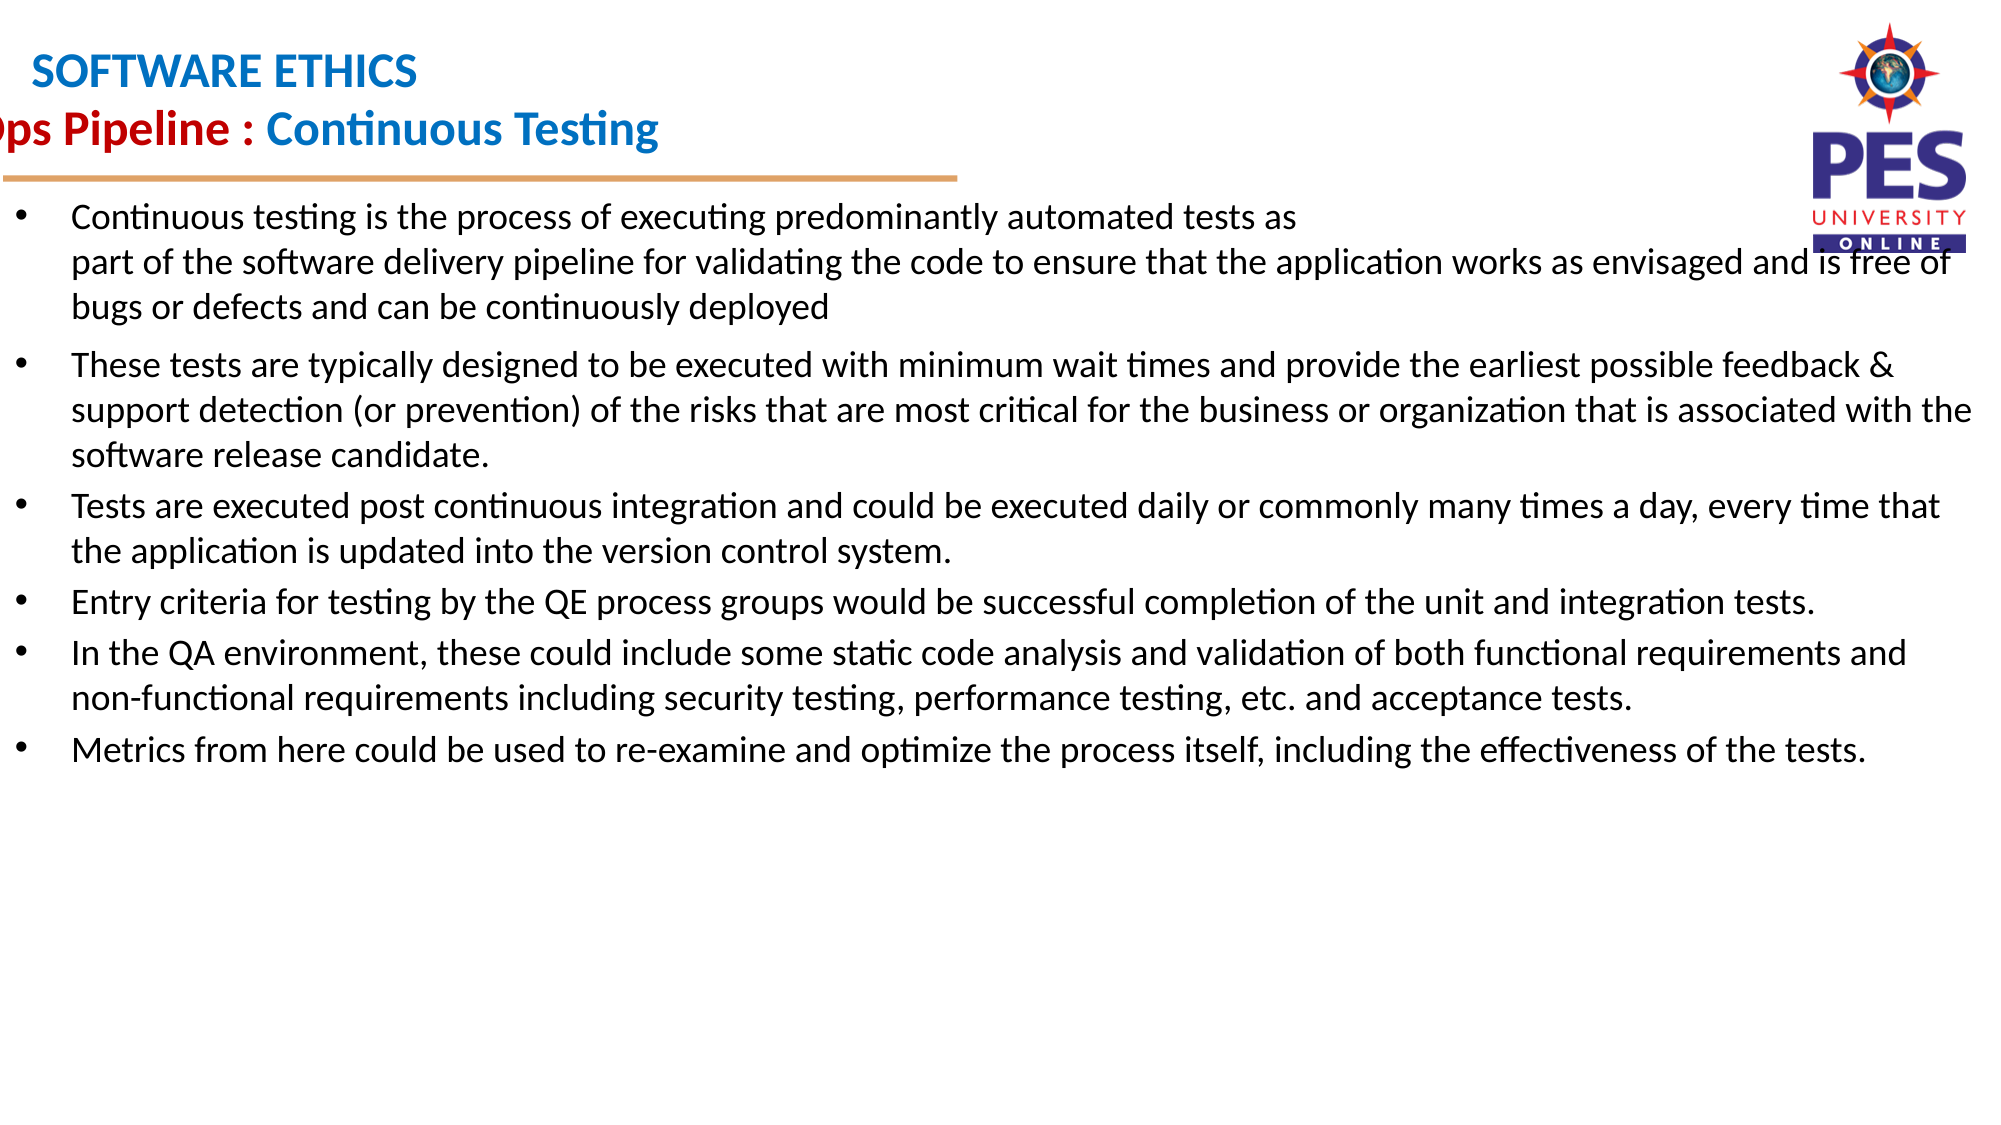

DevOps Pipeline : Continuous Testing
Continuous testing is the process of executing predominantly automated tests as
part of the software delivery pipeline for validating the code to ensure that the application works as envisaged and is free of bugs or defects and can be continuously deployed
These tests are typically designed to be executed with minimum wait times and provide the earliest possible feedback & support detection (or prevention) of the risks that are most critical for the business or organization that is associated with the software release candidate.
Tests are executed post continuous integration and could be executed daily or commonly many times a day, every time that the application is updated into the version control system.
Entry criteria for testing by the QE process groups would be successful completion of the unit and integration tests.
In the QA environment, these could include some static code analysis and validation of both functional requirements and non-functional requirements including security testing, performance testing, etc. and acceptance tests.
Metrics from here could be used to re-examine and optimize the process itself, including the effectiveness of the tests.